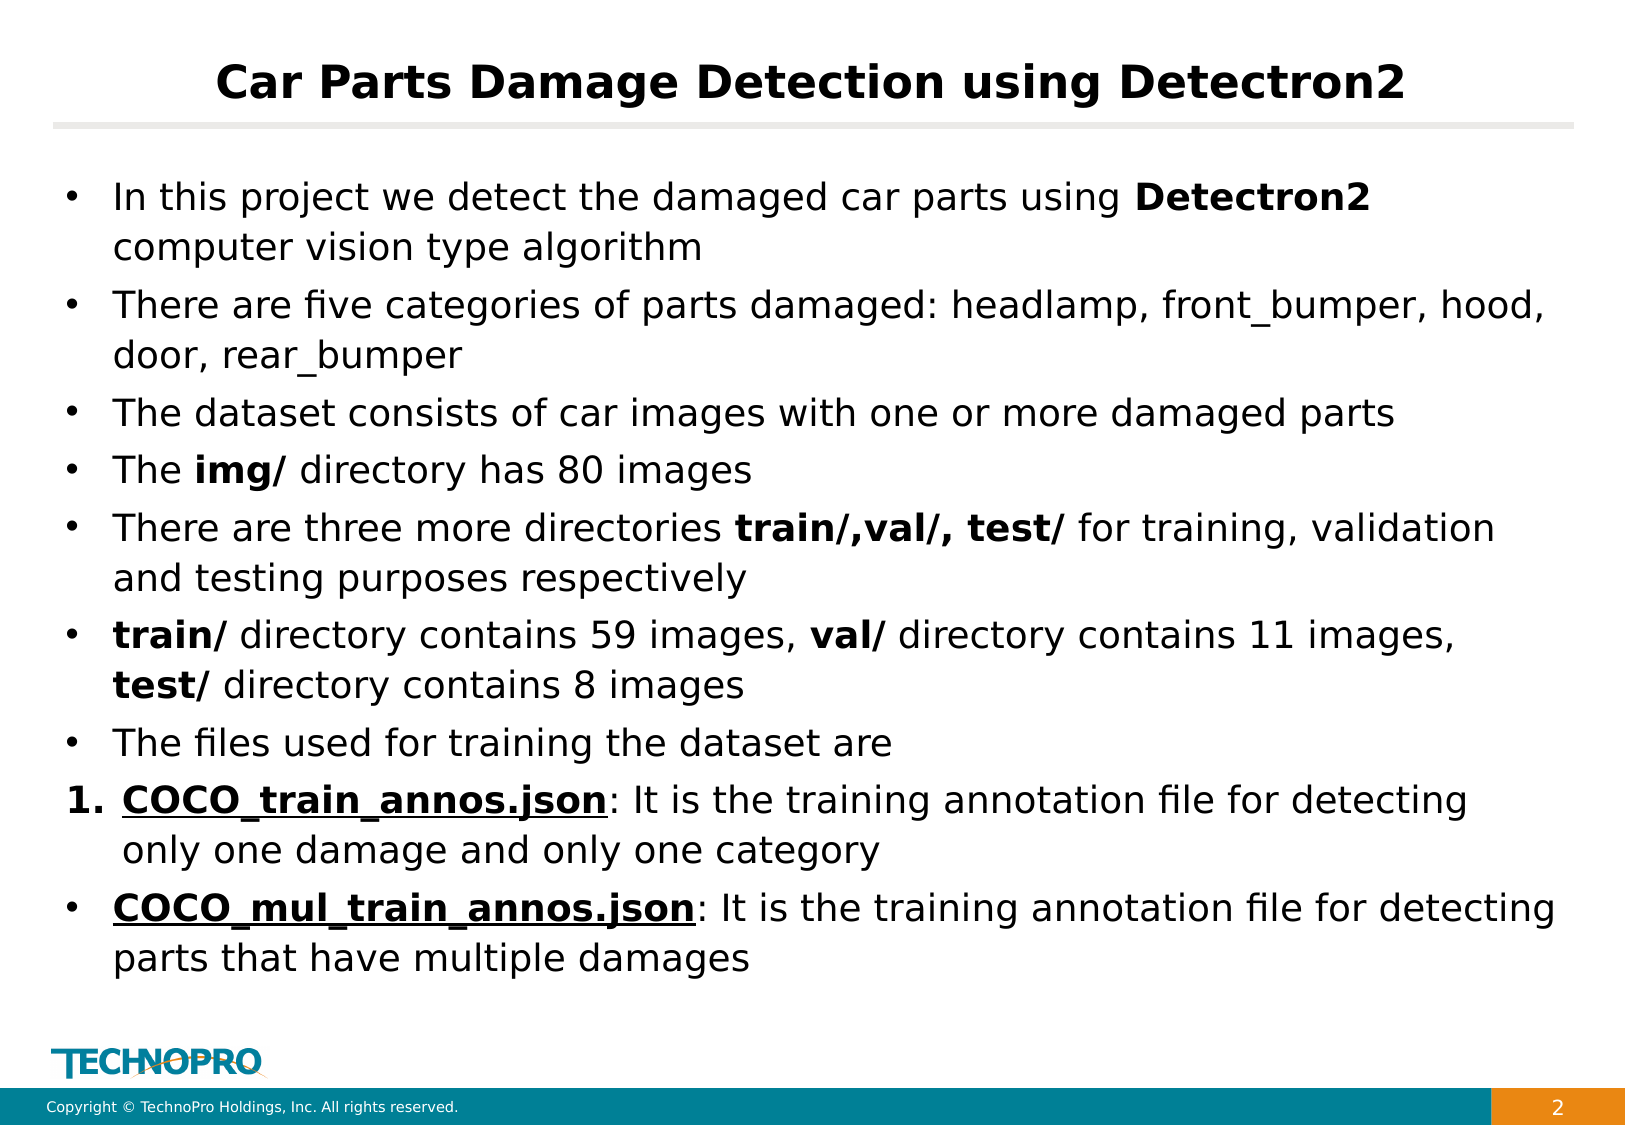

# Car Parts Damage Detection using Detectron2
In this project we detect the damaged car parts using Detectron2 computer vision type algorithm
There are five categories of parts damaged: headlamp, front_bumper, hood, door, rear_bumper
The dataset consists of car images with one or more damaged parts
The img/ directory has 80 images
There are three more directories train/,val/, test/ for training, validation and testing purposes respectively
train/ directory contains 59 images, val/ directory contains 11 images, test/ directory contains 8 images
The files used for training the dataset are
COCO_train_annos.json: It is the training annotation file for detecting only one damage and only one category
COCO_mul_train_annos.json: It is the training annotation file for detecting parts that have multiple damages
2